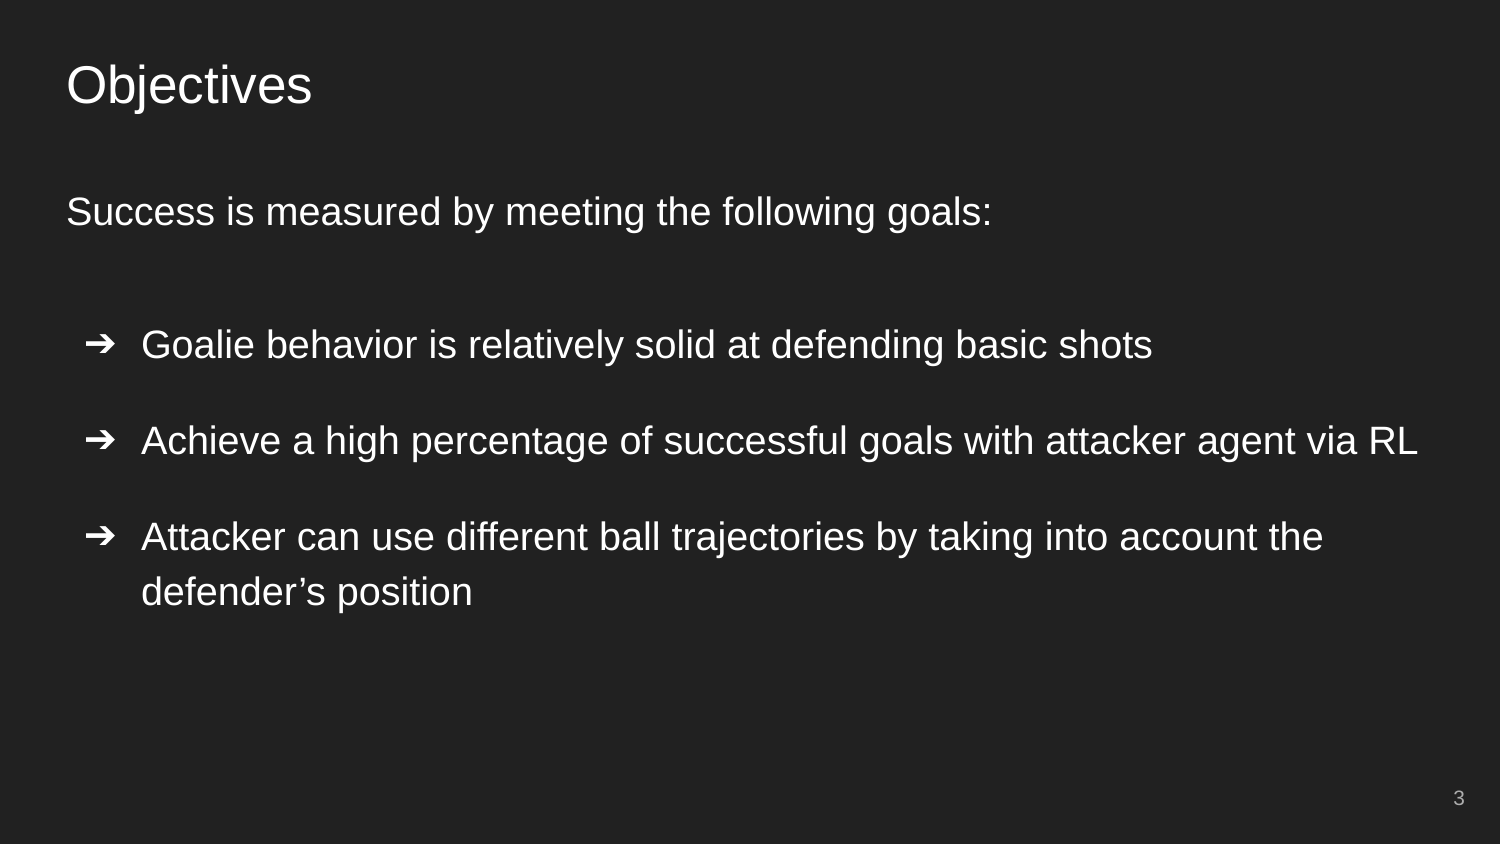

# Objectives
Success is measured by meeting the following goals:

Goalie behavior is relatively solid at defending basic shots
Achieve a high percentage of successful goals with attacker agent via RL
Attacker can use different ball trajectories by taking into account the defender’s position
3